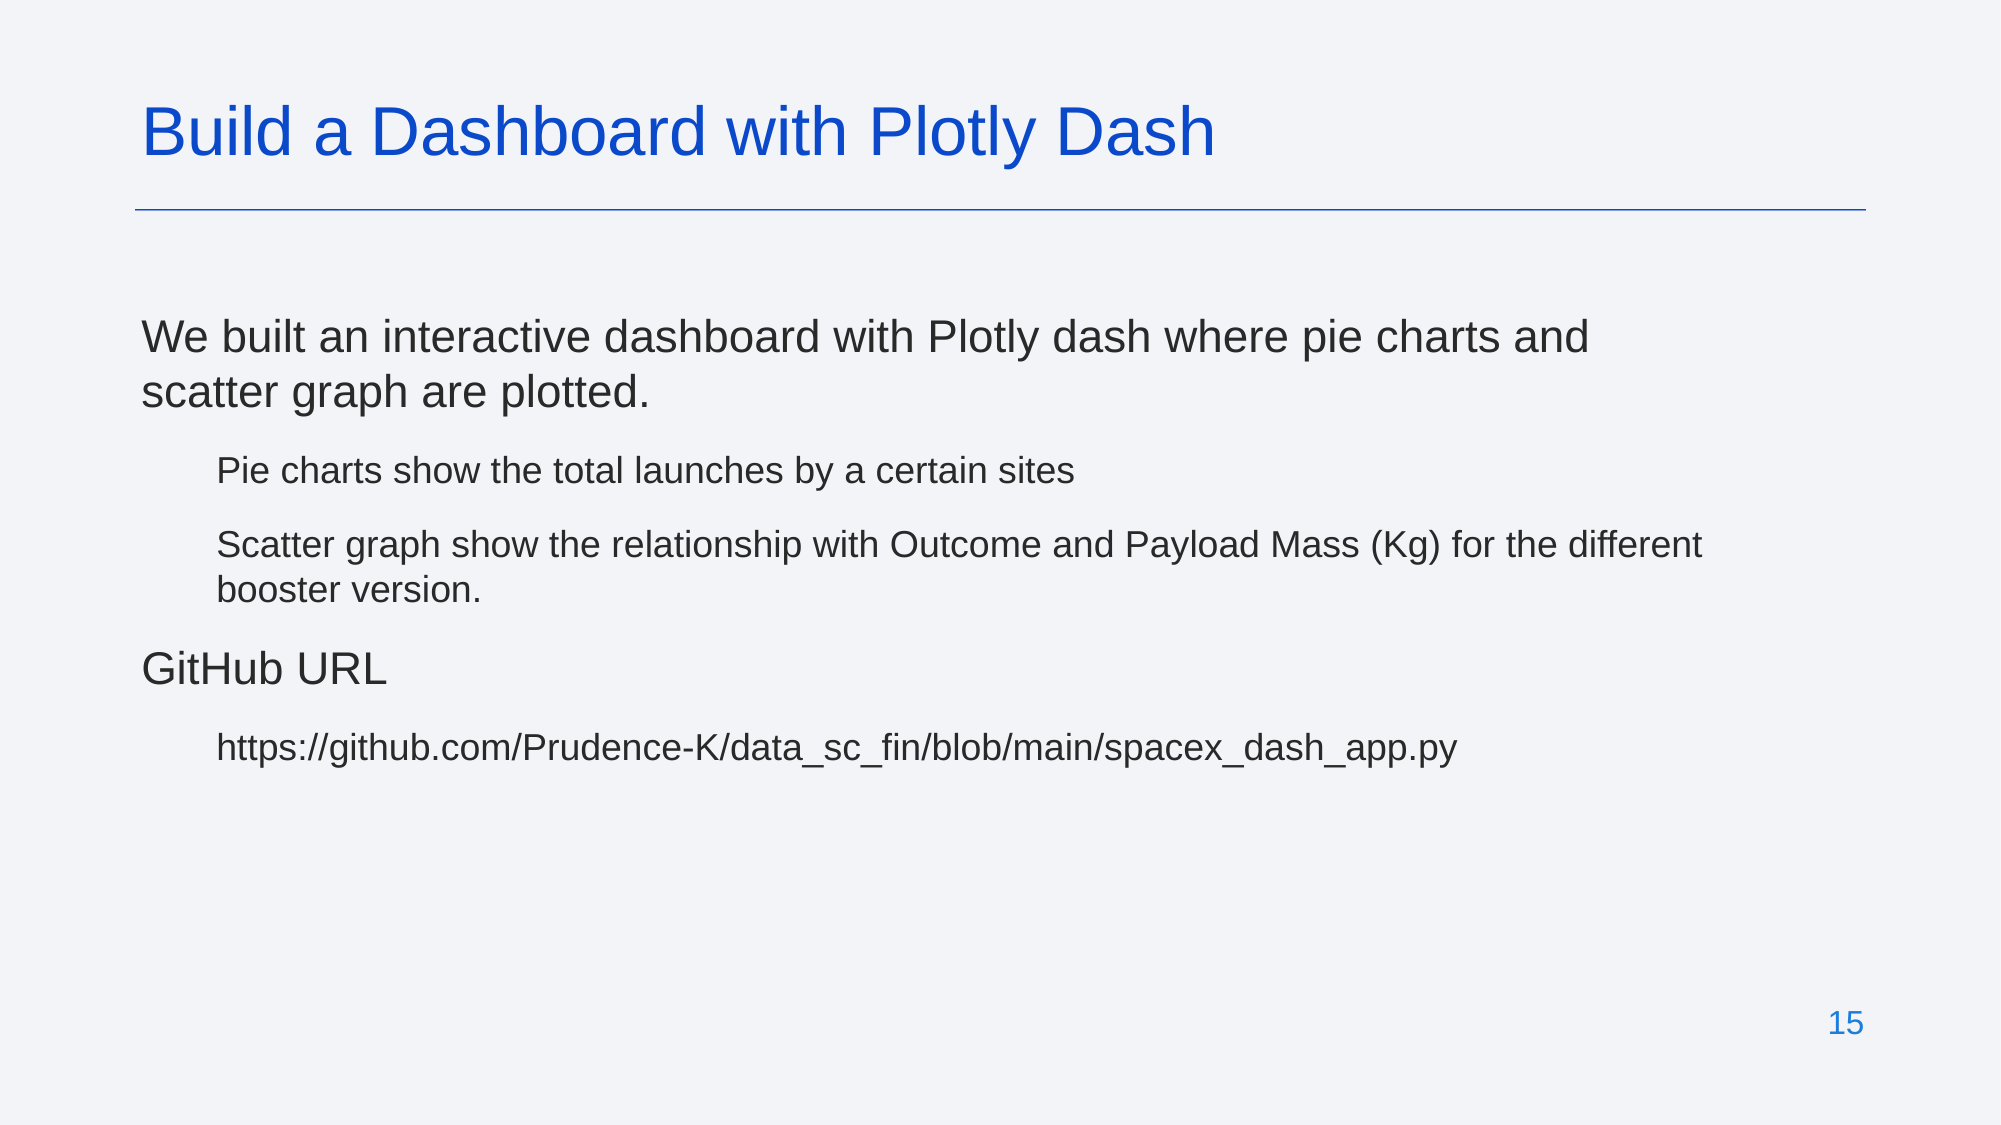

Build a Dashboard with Plotly Dash
We built an interactive dashboard with Plotly dash where pie charts and scatter graph are plotted.
Pie charts show the total launches by a certain sites
Scatter graph show the relationship with Outcome and Payload Mass (Kg) for the different booster version.
GitHub URL
https://github.com/Prudence-K/data_sc_fin/blob/main/spacex_dash_app.py
15